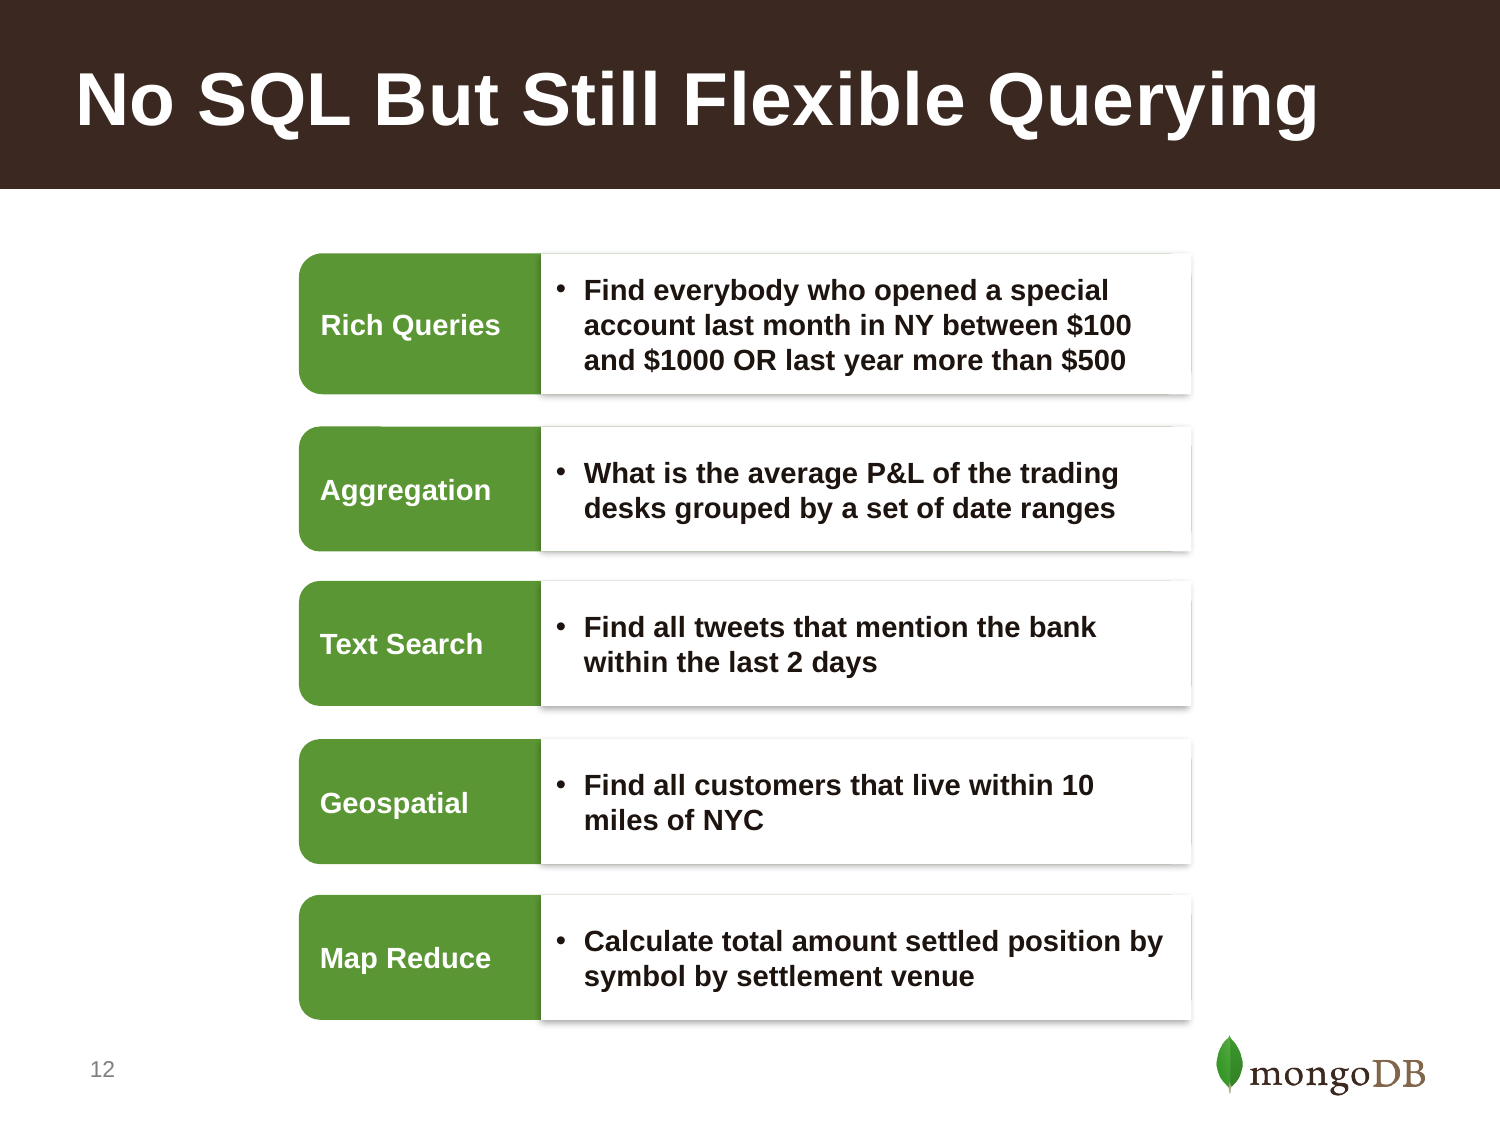

# No SQL But Still Flexible Querying
Rich Queries
Find everybody who opened a special account last month in NY between $100 and $1000 OR last year more than $500
Aggregation
What is the average P&L of the trading desks grouped by a set of date ranges
Text Search
Find all tweets that mention the bank within the last 2 days
Geospatial
Find all customers that live within 10 miles of NYC
Calculate total amount settled position by symbol by settlement venue
Map Reduce